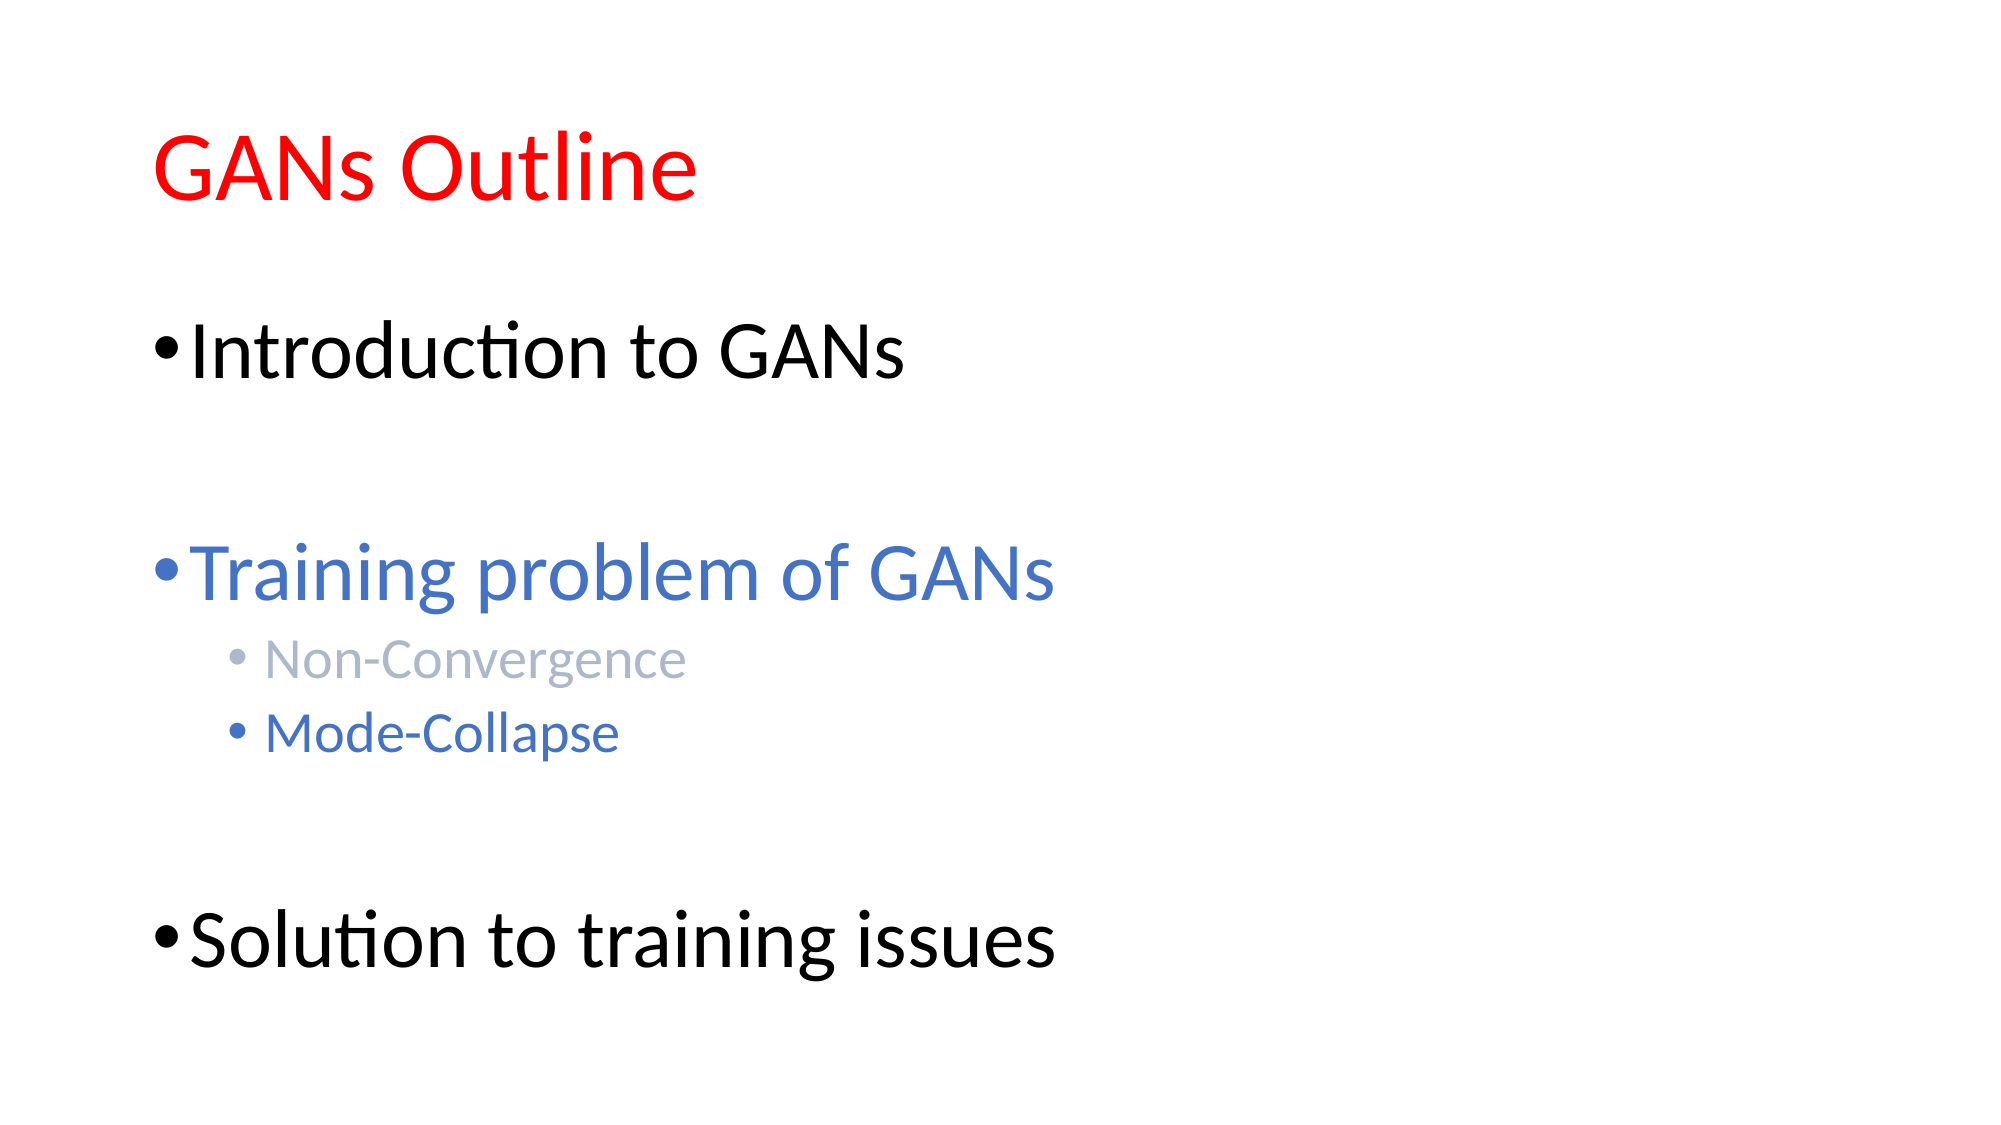

# GANs Outline
Introduction to GANs

Training problem of GANs
Non-Convergence
Mode-Collapse

Solution to training issues